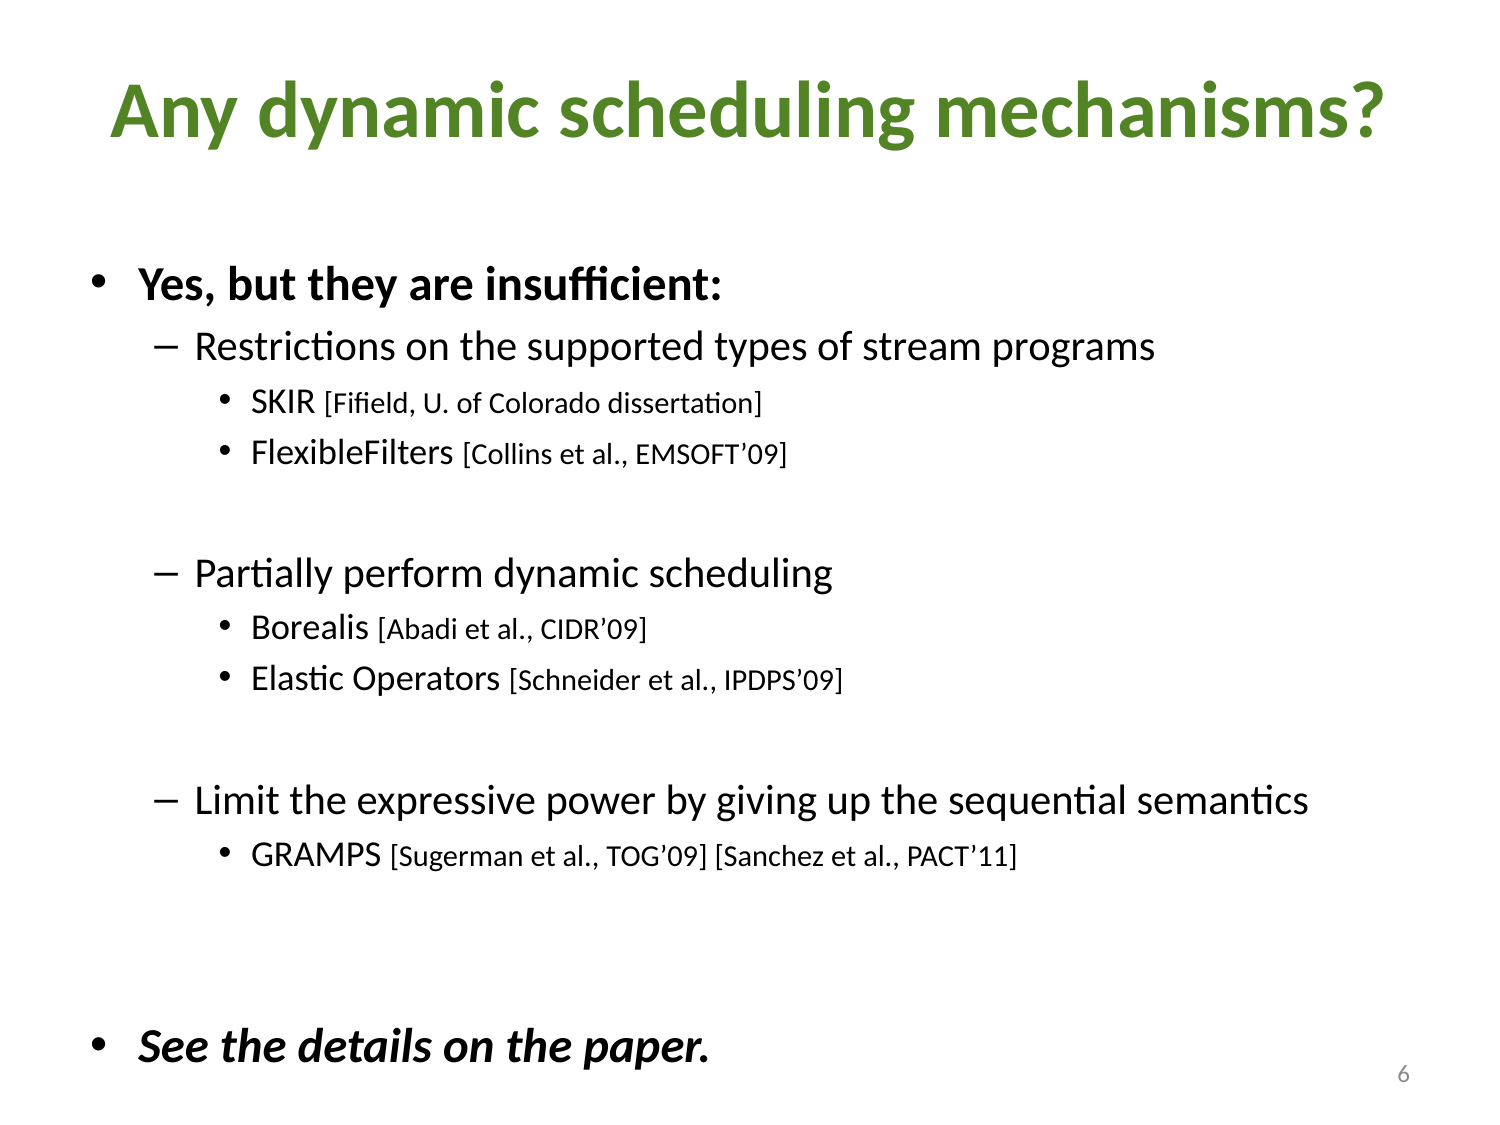

# Any dynamic scheduling mechanisms?
Yes, but they are insufficient:
Restrictions on the supported types of stream programs
SKIR [Fifield, U. of Colorado dissertation]
FlexibleFilters [Collins et al., EMSOFT’09]

Partially perform dynamic scheduling
Borealis [Abadi et al., CIDR’09]
Elastic Operators [Schneider et al., IPDPS’09]

Limit the expressive power by giving up the sequential semantics
GRAMPS [Sugerman et al., TOG’09] [Sanchez et al., PACT’11]

See the details on the paper.

6